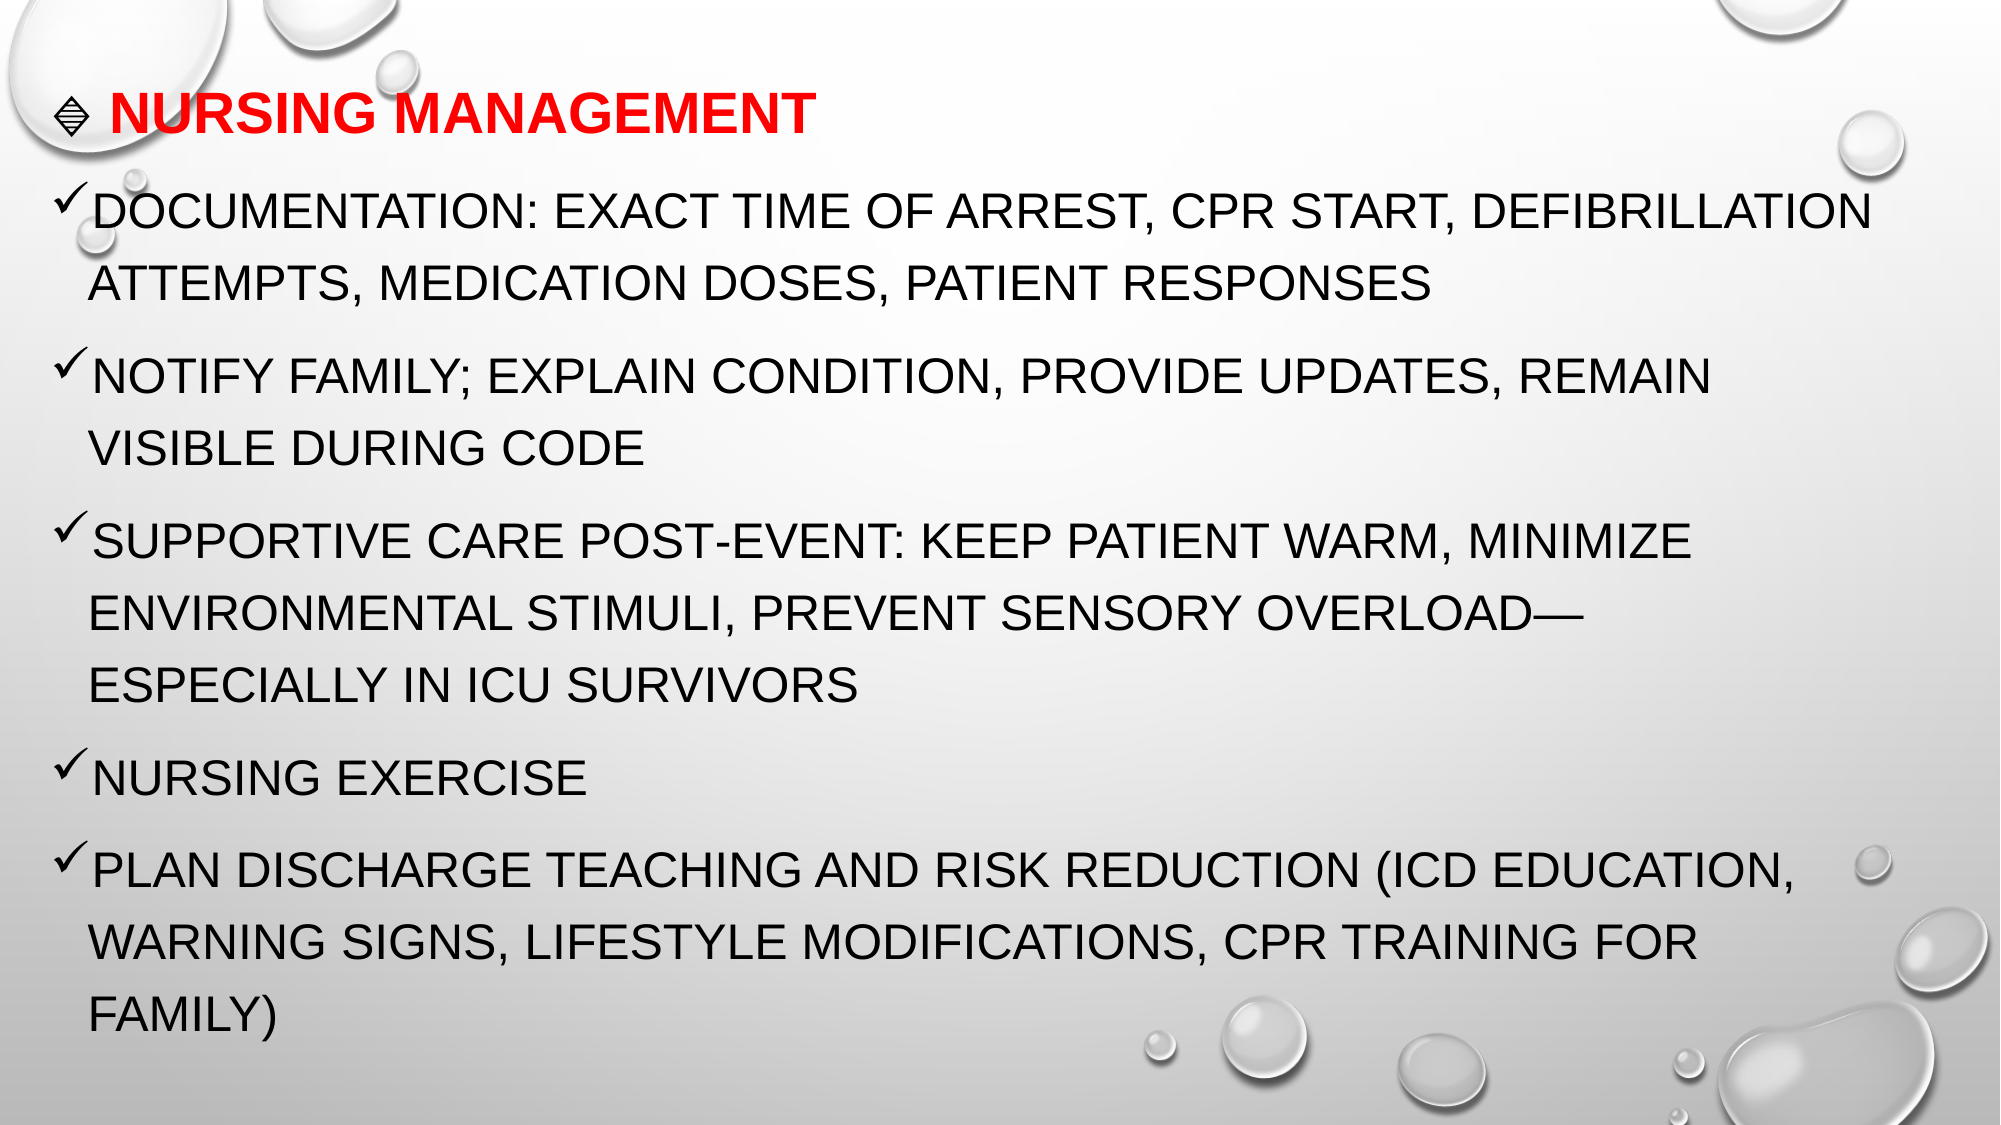

🔹 NURSING ManAGEMENT
Documentation: exact time of arrest, CPR start, defibrillation attempts, medication doses, patient responses
Notify family; explain condition, provide updates, remain visible during code
Supportive care post‑event: keep patient warm, minimize environmental stimuli, prevent sensory overload—especially in ICU survivors
Nursing Exercise
Plan discharge teaching and risk reduction (ICD education, warning signs, lifestyle modifications, CPR training for family)